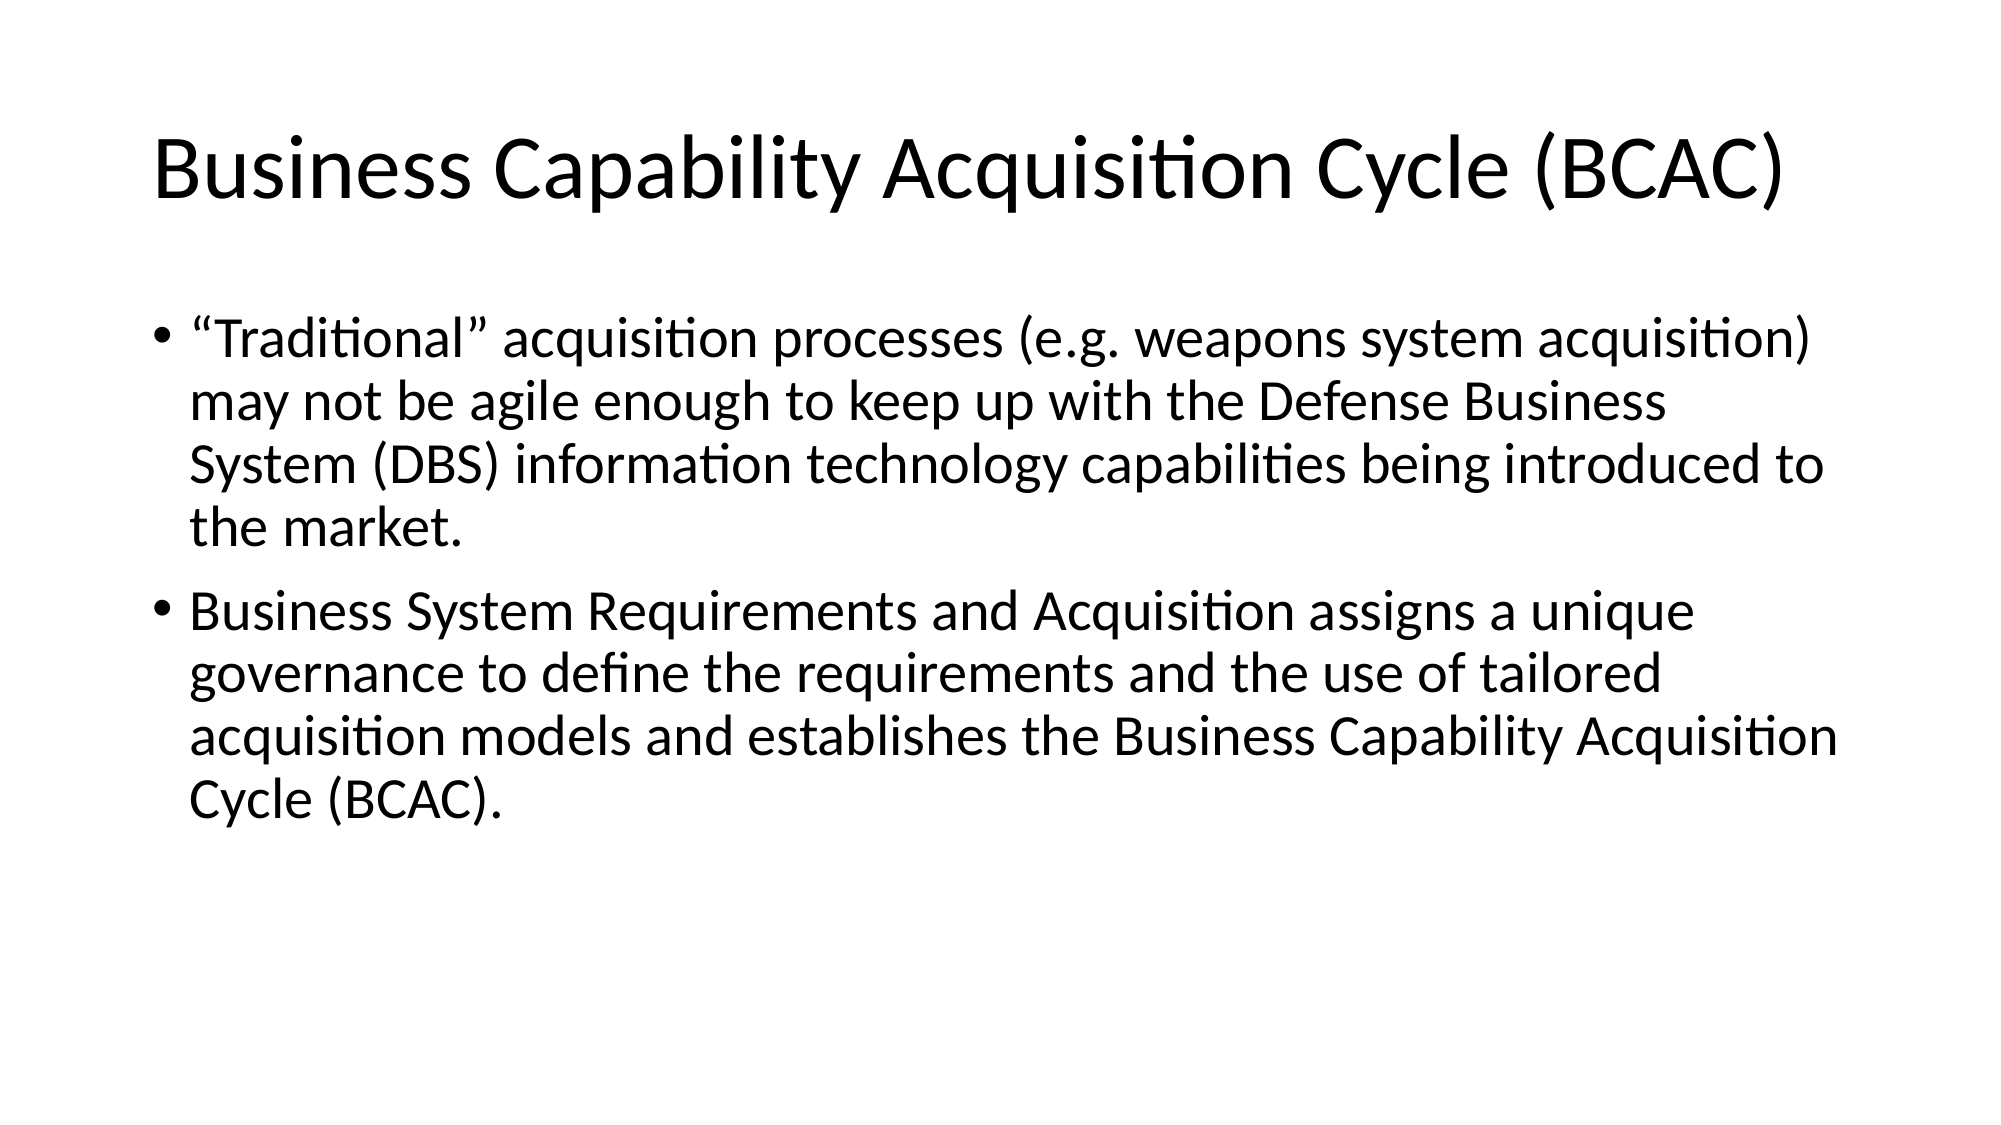

# Business Capability Acquisition Cycle (BCAC)
“Traditional” acquisition processes (e.g. weapons system acquisition) may not be agile enough to keep up with the Defense Business System (DBS) information technology capabilities being introduced to the market.
Business System Requirements and Acquisition assigns a unique governance to define the requirements and the use of tailored acquisition models and establishes the Business Capability Acquisition Cycle (BCAC).